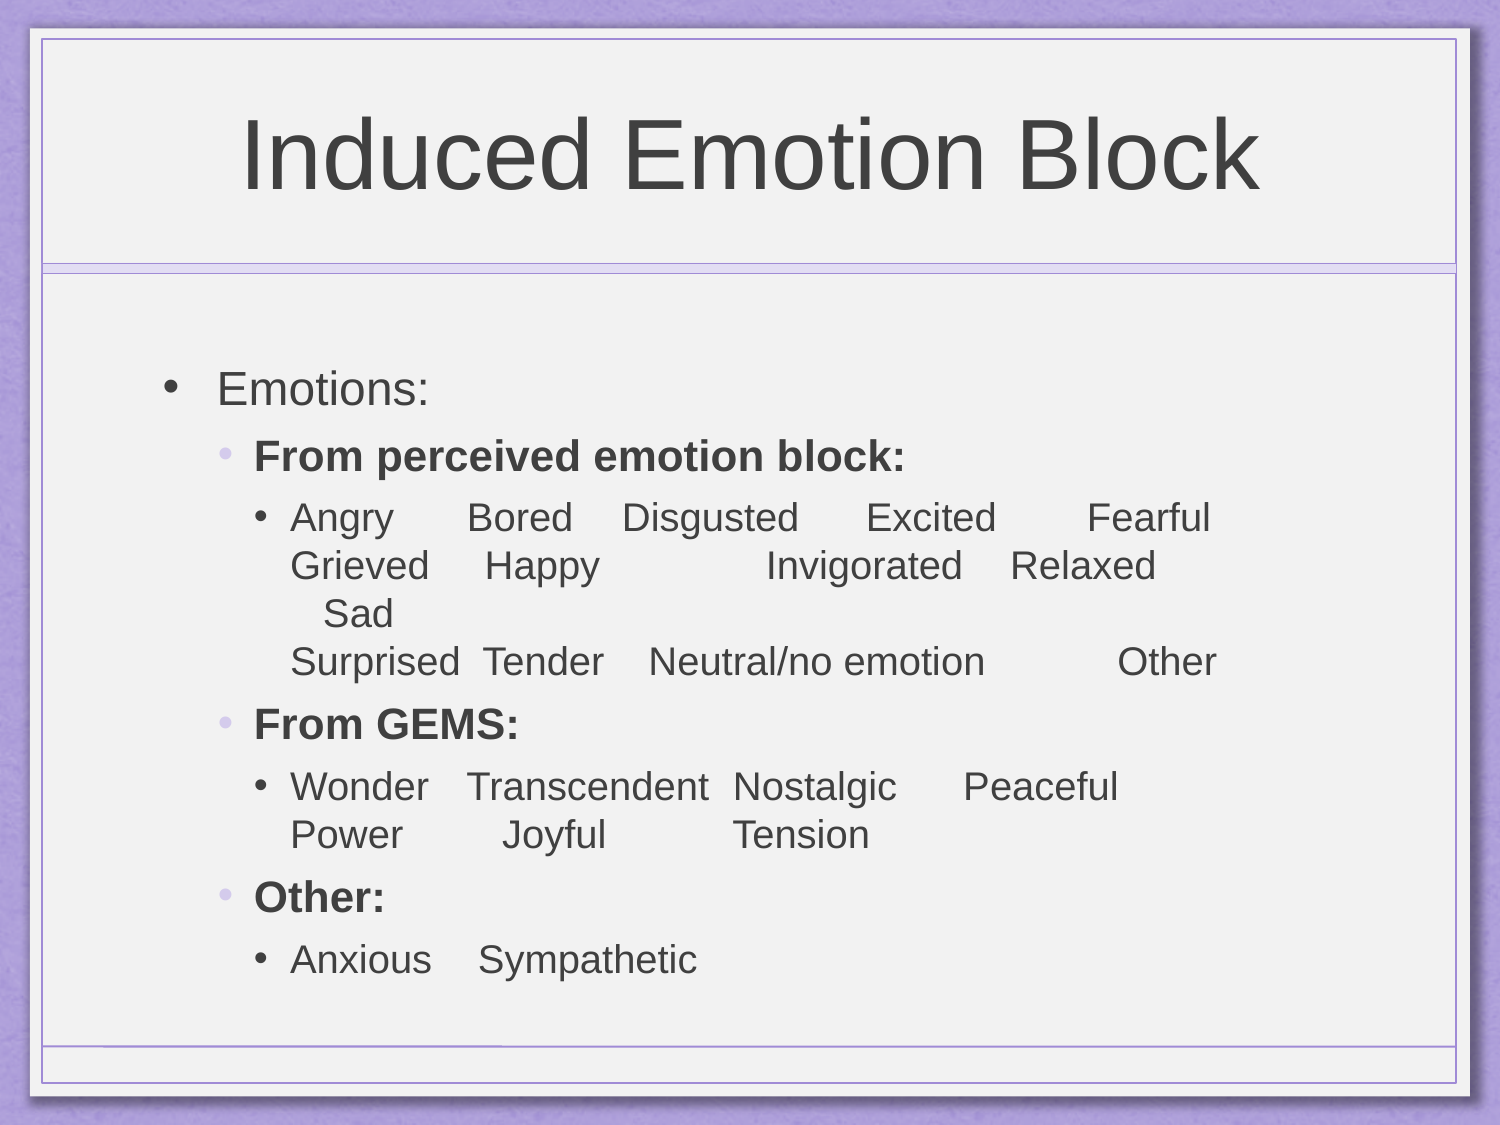

# Induced Emotion Block
Emotions:
From perceived emotion block:
Angry	   Bored	    Disgusted	Excited	       Fearful
Grieved     Happy	    Invigorated	Relaxed	       Sad
Surprised  Tender    Neutral/no emotion            Other
From GEMS:
Wonder	   Transcendent	 Nostalgic      Peaceful
Power         Joyful		 Tension
Other:
Anxious	    Sympathetic